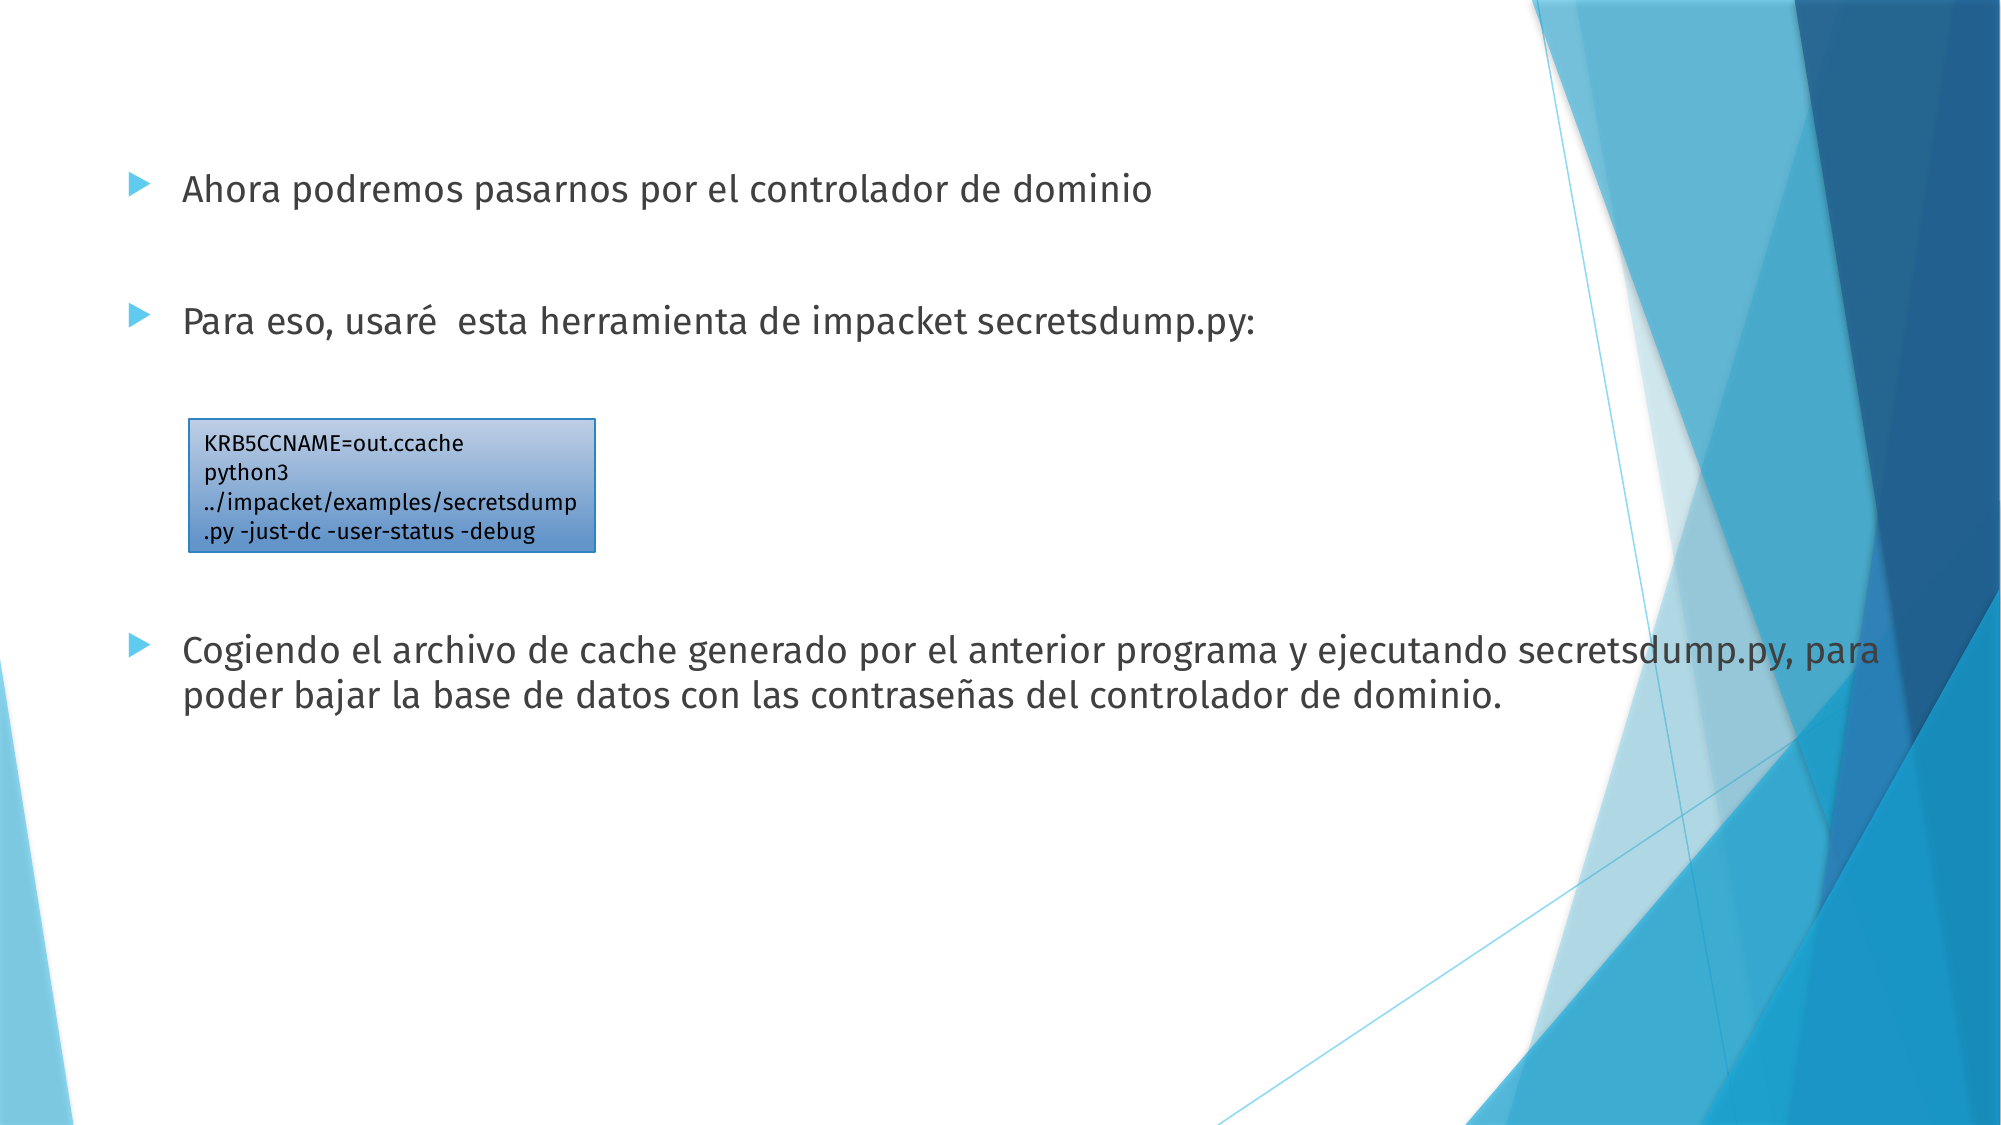

Ahora podremos pasarnos por el controlador de dominio

Para eso, usaré  esta herramienta de impacket secretsdump.py:

Cogiendo el archivo de cache generado por el anterior programa y ejecutando secretsdump.py, para poder bajar la base de datos con las contraseñas del controlador de dominio.

KRB5CCNAME=out.ccache python3 ../impacket/examples/secretsdump.py -just-dc -user-status -debug